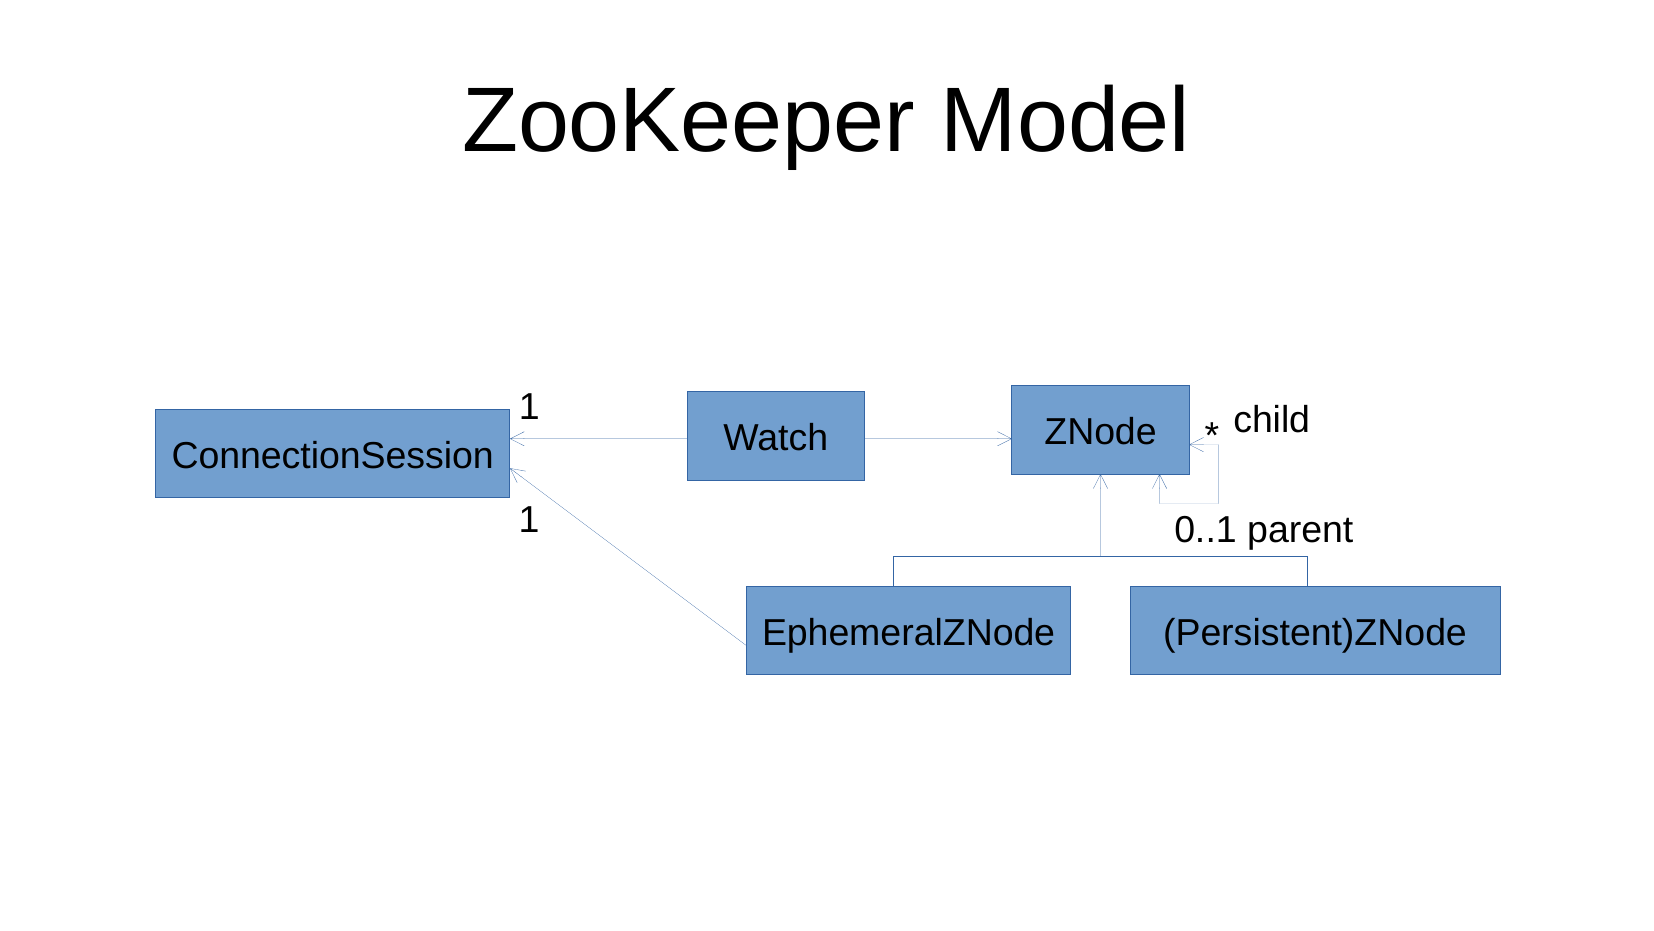

ZooKeeper Model
1
ZNode
child
Watch
*
ConnectionSession

1
0..1 parent

EphemeralZNode
(Persistent)ZNode